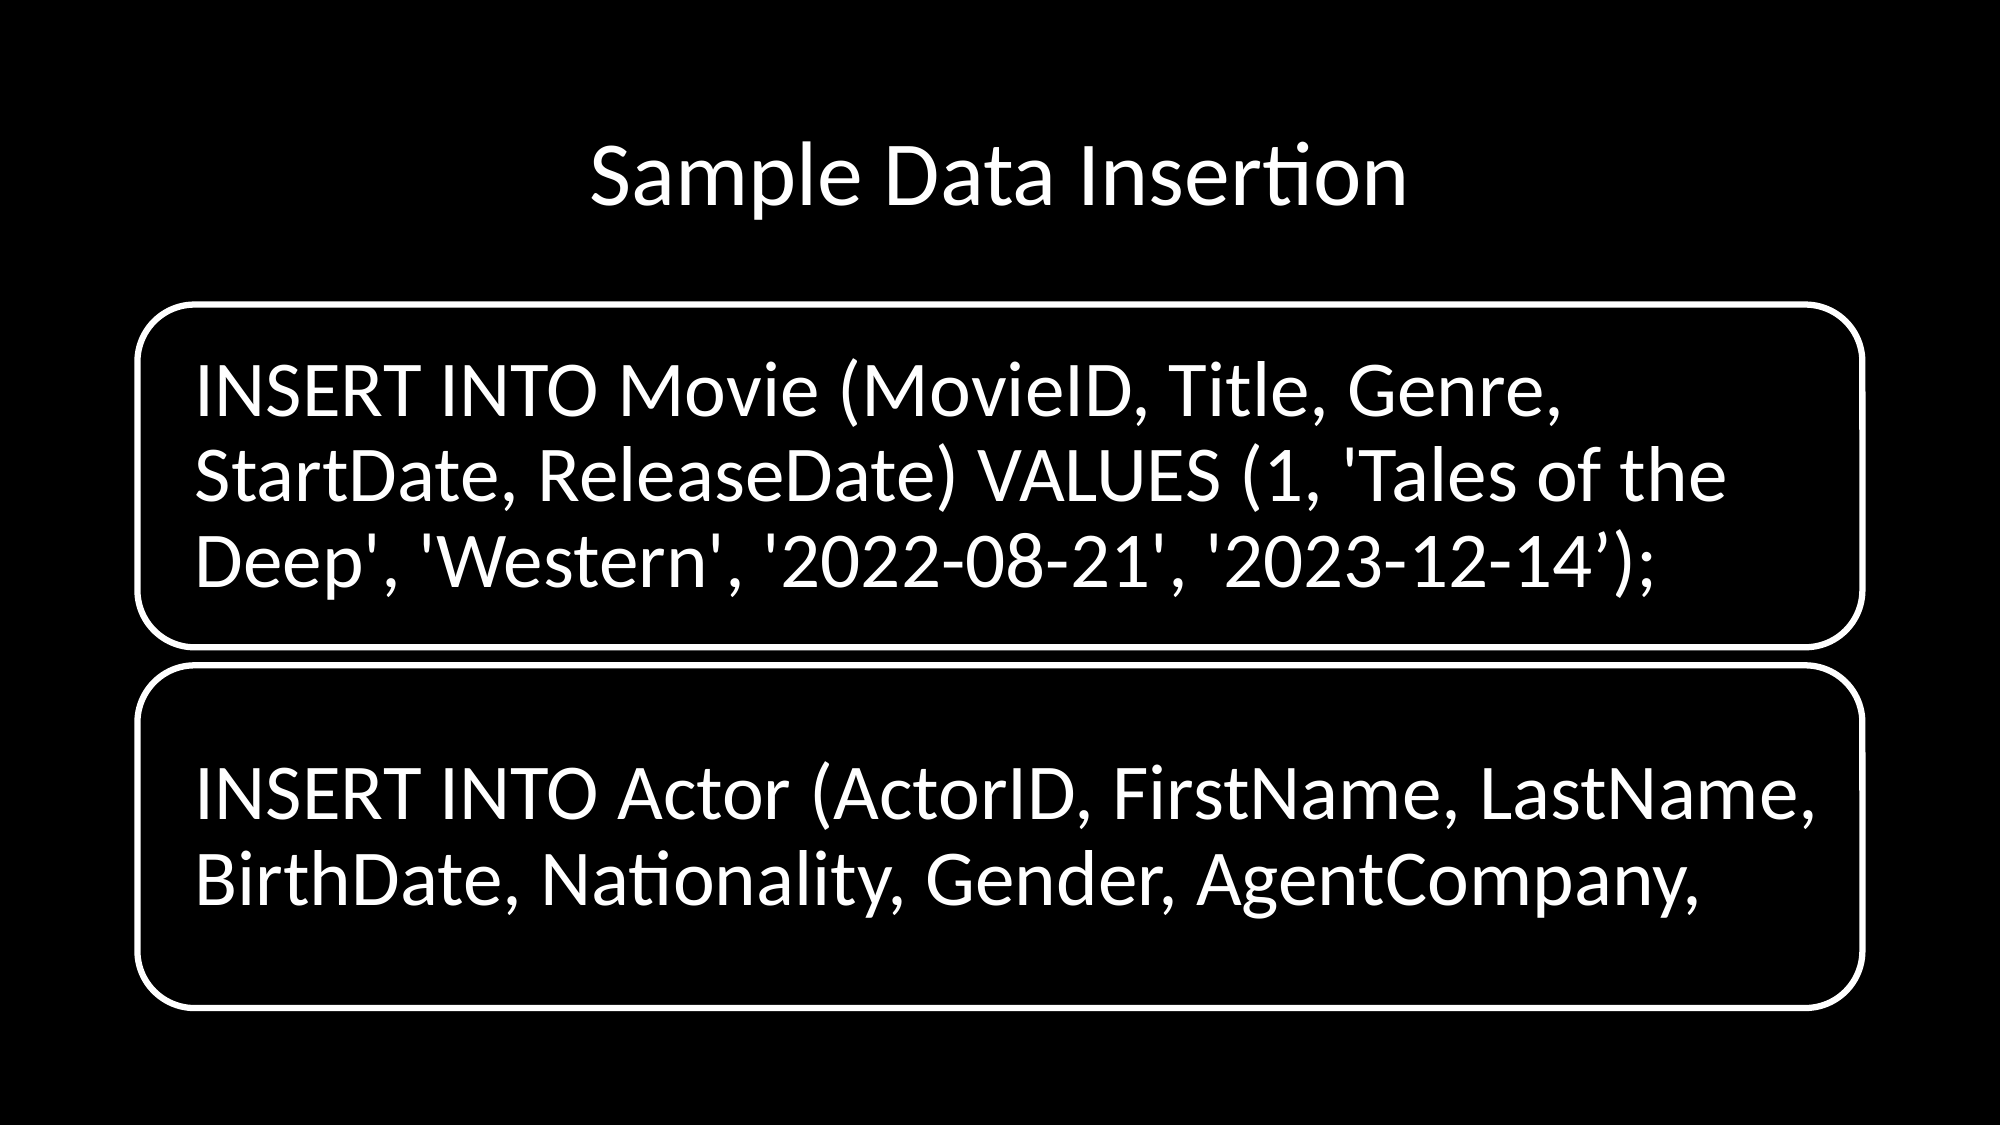

# Sample Data Insertion
INSERT INTO Movie (MovieID, Title, Genre, StartDate, ReleaseDate) VALUES (1, 'Tales of the Deep', 'Western', '2022-08-21', '2023-12-14’);
INSERT INTO Actor (ActorID, FirstName, LastName, BirthDate, Nationality, Gender, AgentCompany,